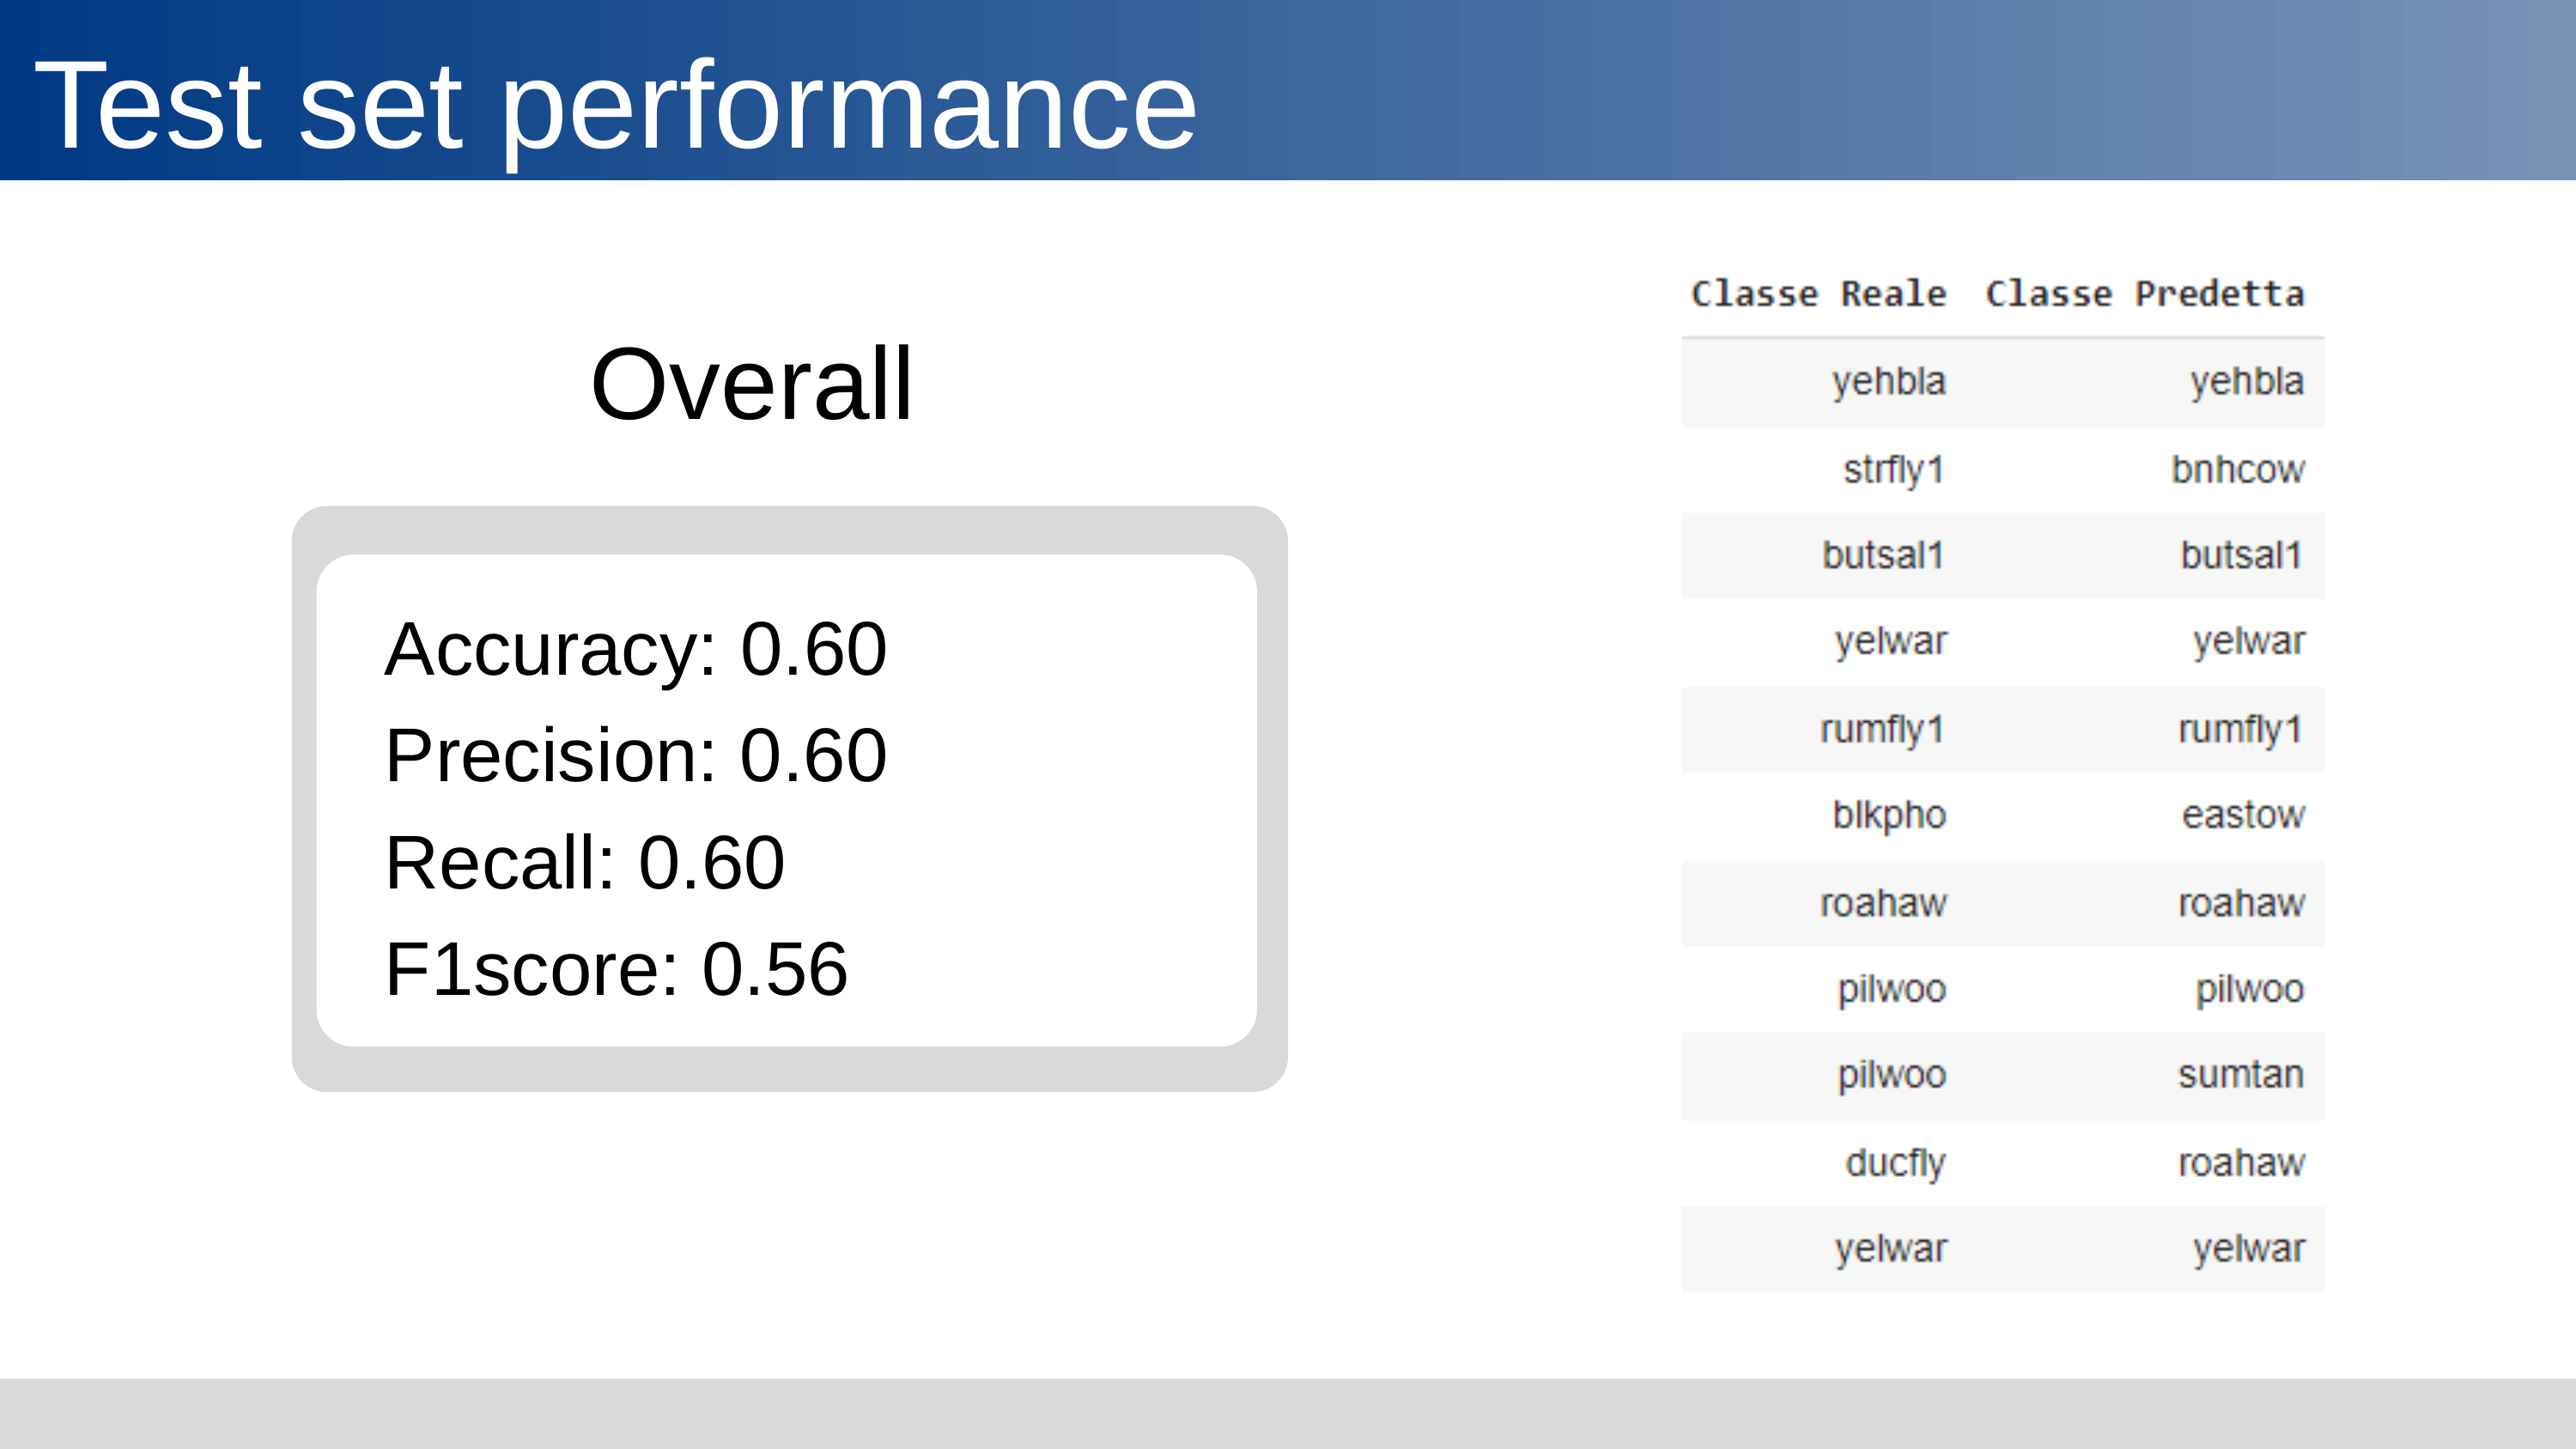

Test set performance

Overall

Accuracy: 0.60
Precision: 0.60
Recall: 0.60
F1score: 0.56